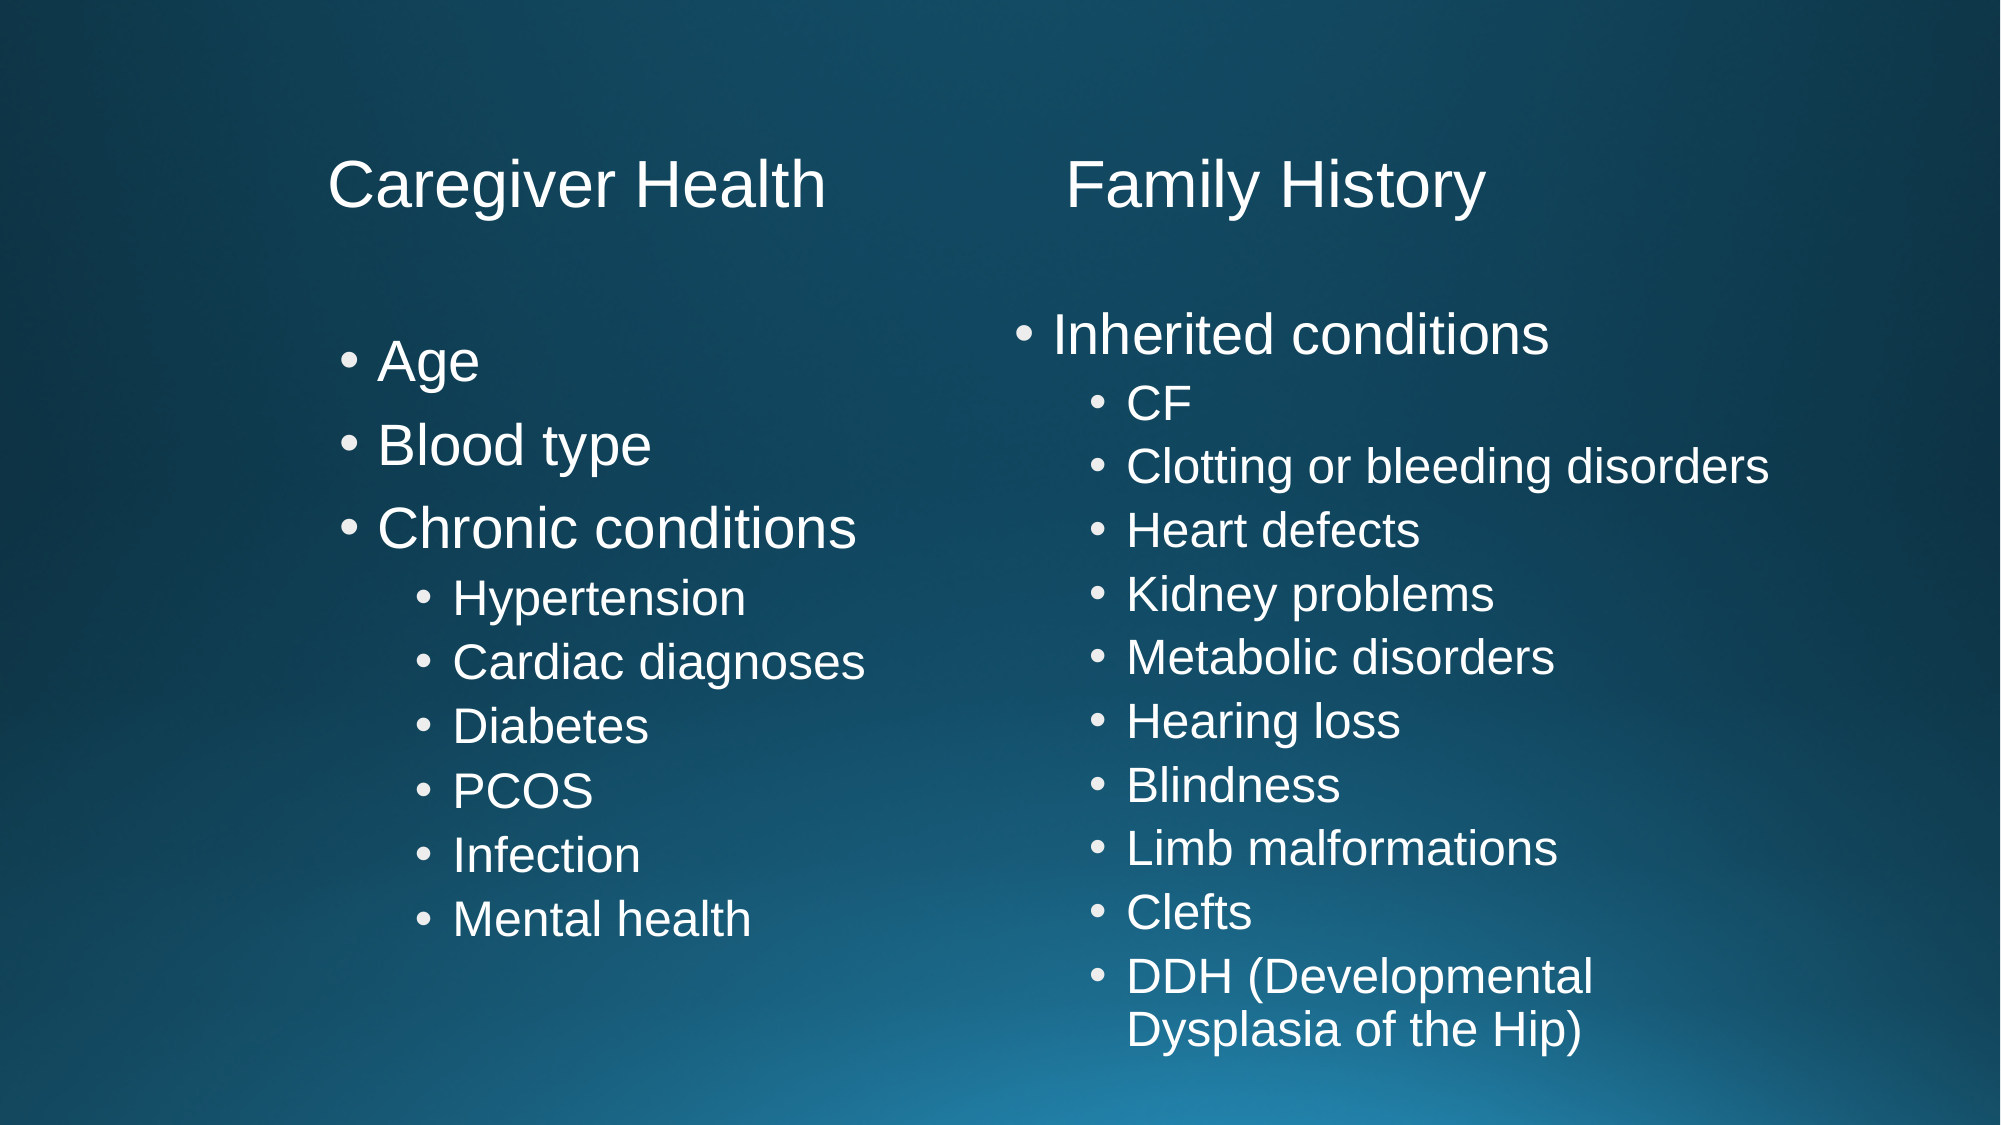

Caregiver Health
Family History
Inherited conditions
CF
Clotting or bleeding disorders
Heart defects
Kidney problems
Metabolic disorders
Hearing loss
Blindness
Limb malformations
Clefts
DDH (Developmental Dysplasia of the Hip)

Age
Blood type
Chronic conditions
Hypertension
Cardiac diagnoses
Diabetes
PCOS
Infection
Mental health